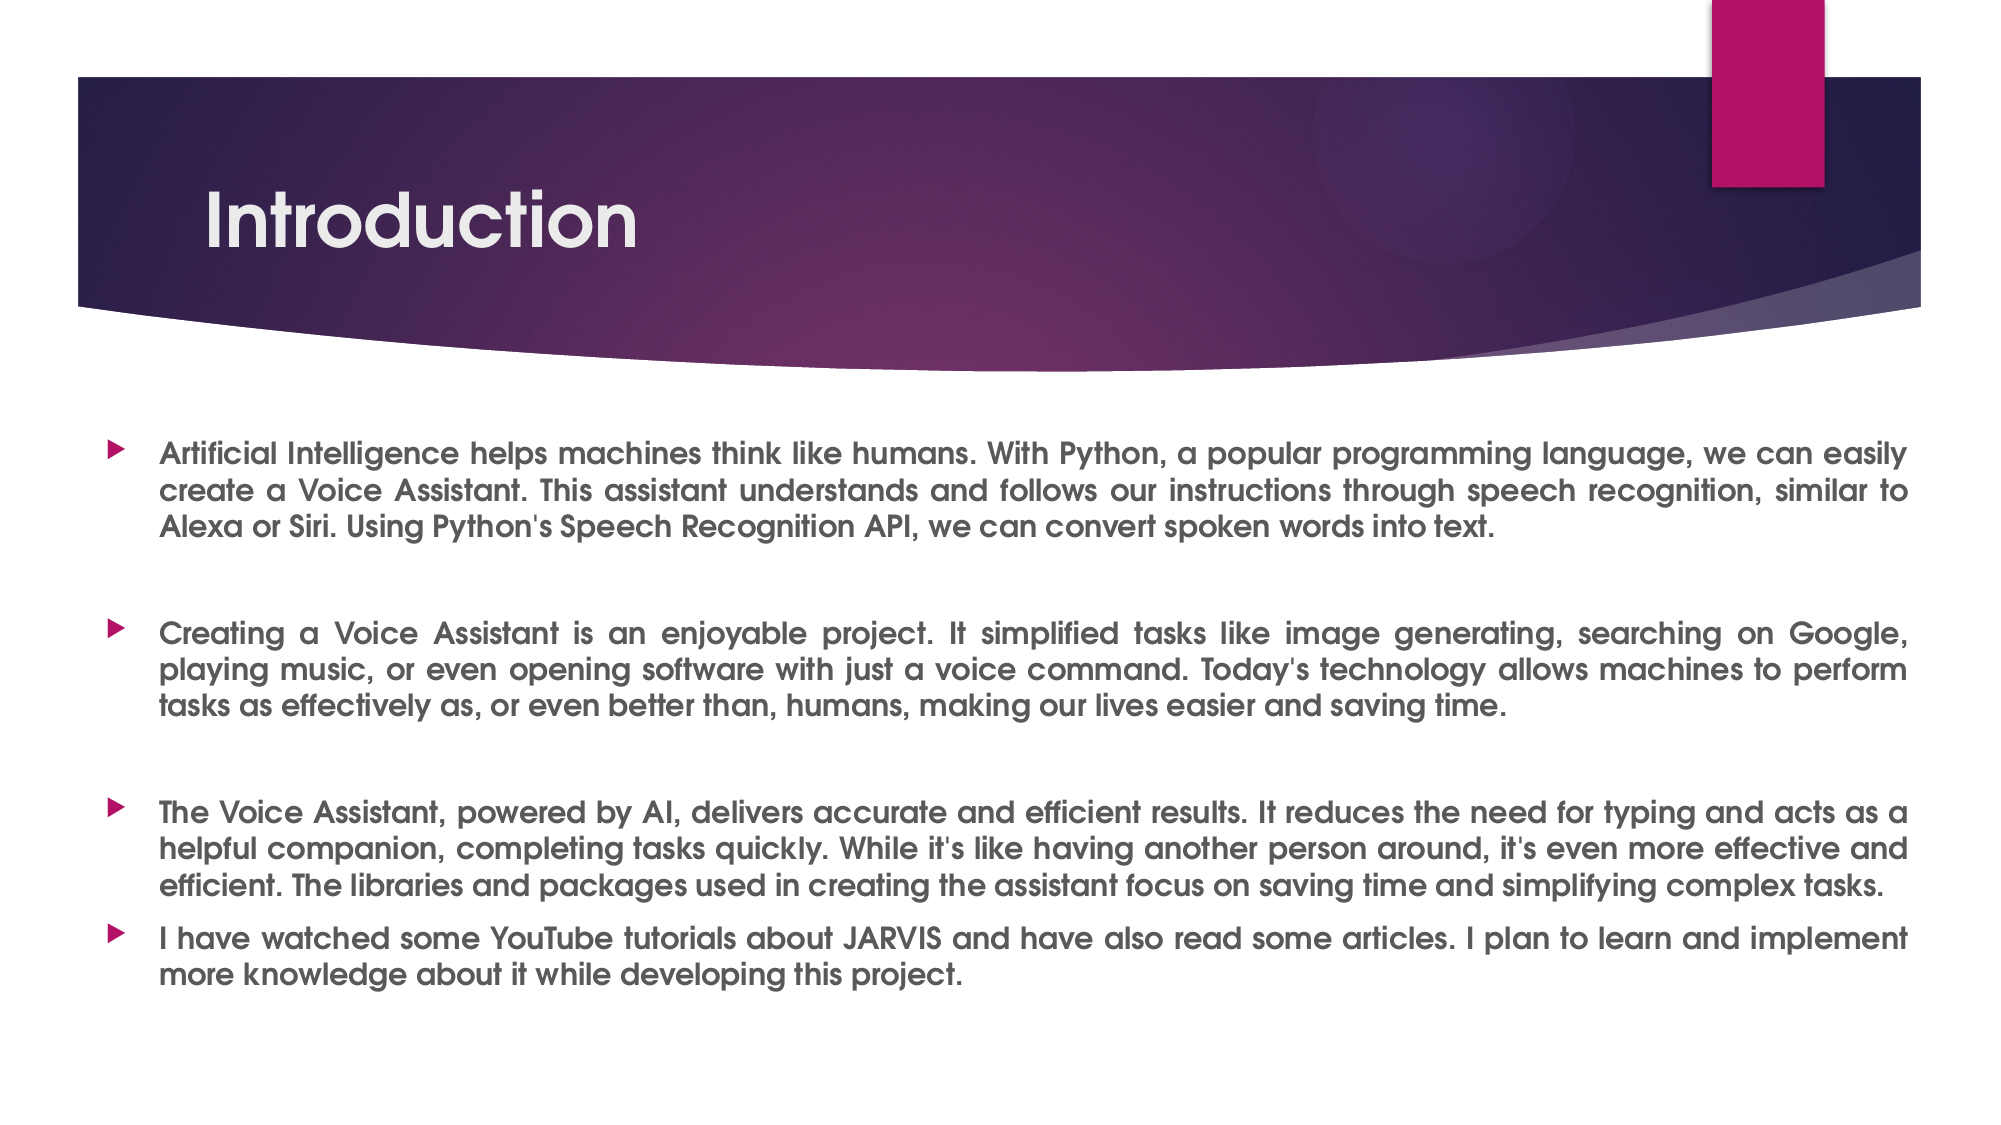

# Introduction
Artificial Intelligence helps machines think like humans. With Python, a popular programming language, we can easily create a Voice Assistant. This assistant understands and follows our instructions through speech recognition, similar to Alexa or Siri. Using Python's Speech Recognition API, we can convert spoken words into text.

Creating a Voice Assistant is an enjoyable project. It simplified tasks like image generating, searching on Google, playing music, or even opening software with just a voice command. Today's technology allows machines to perform tasks as effectively as, or even better than, humans, making our lives easier and saving time.

The Voice Assistant, powered by AI, delivers accurate and efficient results. It reduces the need for typing and acts as a helpful companion, completing tasks quickly. While it's like having another person around, it's even more effective and efficient. The libraries and packages used in creating the assistant focus on saving time and simplifying complex tasks.
I have watched some YouTube tutorials about JARVIS and have also read some articles. I plan to learn and implement more knowledge about it while developing this project.